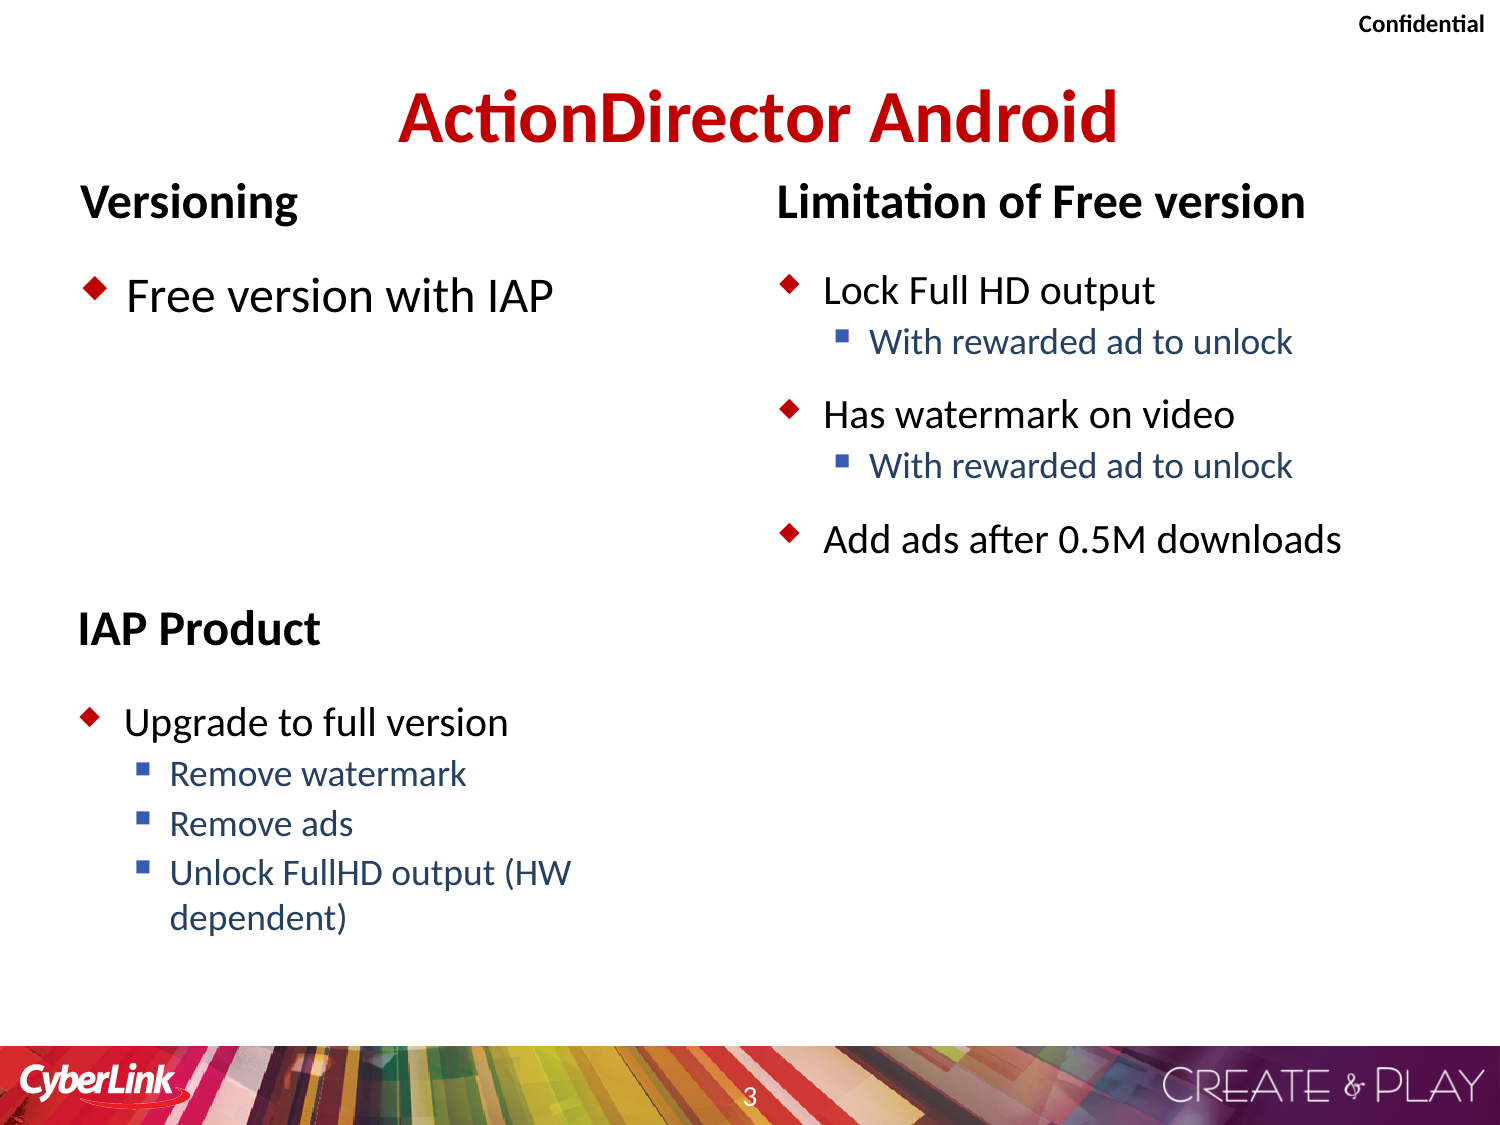

# ActionDirector Android
Versioning
Limitation of Free version
Lock Full HD output
With rewarded ad to unlock
Has watermark on video
With rewarded ad to unlock
Add ads after 0.5M downloads
Free version with IAP

IAP Product
Upgrade to full version
Remove watermark
Remove ads
Unlock FullHD output (HW dependent)

3